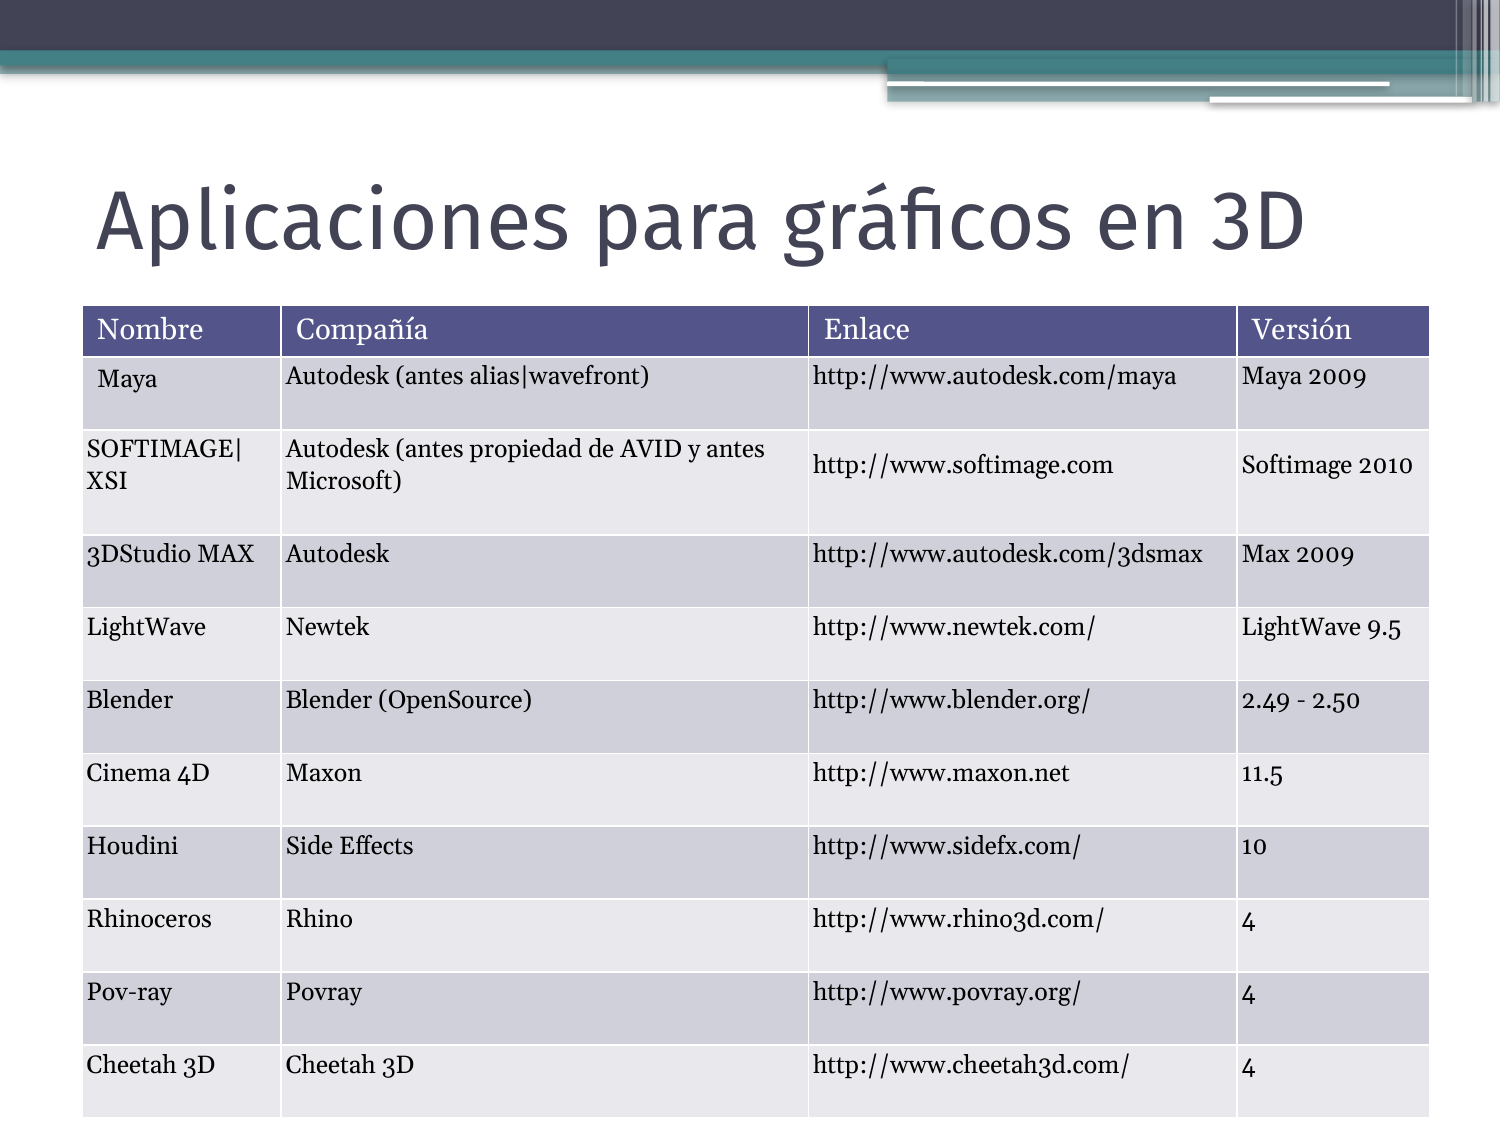

# Aplicaciones para gráficos en 3D
| Nombre | Compañía | Enlace | Versión |
| --- | --- | --- | --- |
| Maya | Autodesk (antes alias|wavefront) | http://www.autodesk.com/maya | Maya 2009 |
| SOFTIMAGE|XSI | Autodesk (antes propiedad de AVID y antes Microsoft) | http://www.softimage.com | Softimage 2010 |
| 3DStudio MAX | Autodesk | http://www.autodesk.com/3dsmax | Max 2009 |
| LightWave | Newtek | http://www.newtek.com/ | LightWave 9.5 |
| Blender | Blender (OpenSource) | http://www.blender.org/ | 2.49 - 2.50 |
| Cinema 4D | Maxon | http://www.maxon.net | 11.5 |
| Houdini | Side Effects | http://www.sidefx.com/ | 10 |
| Rhinoceros | Rhino | http://www.rhino3d.com/ | 4 |
| Pov-ray | Povray | http://www.povray.org/ | 4 |
| Cheetah 3D | Cheetah 3D | http://www.cheetah3d.com/ | 4 |